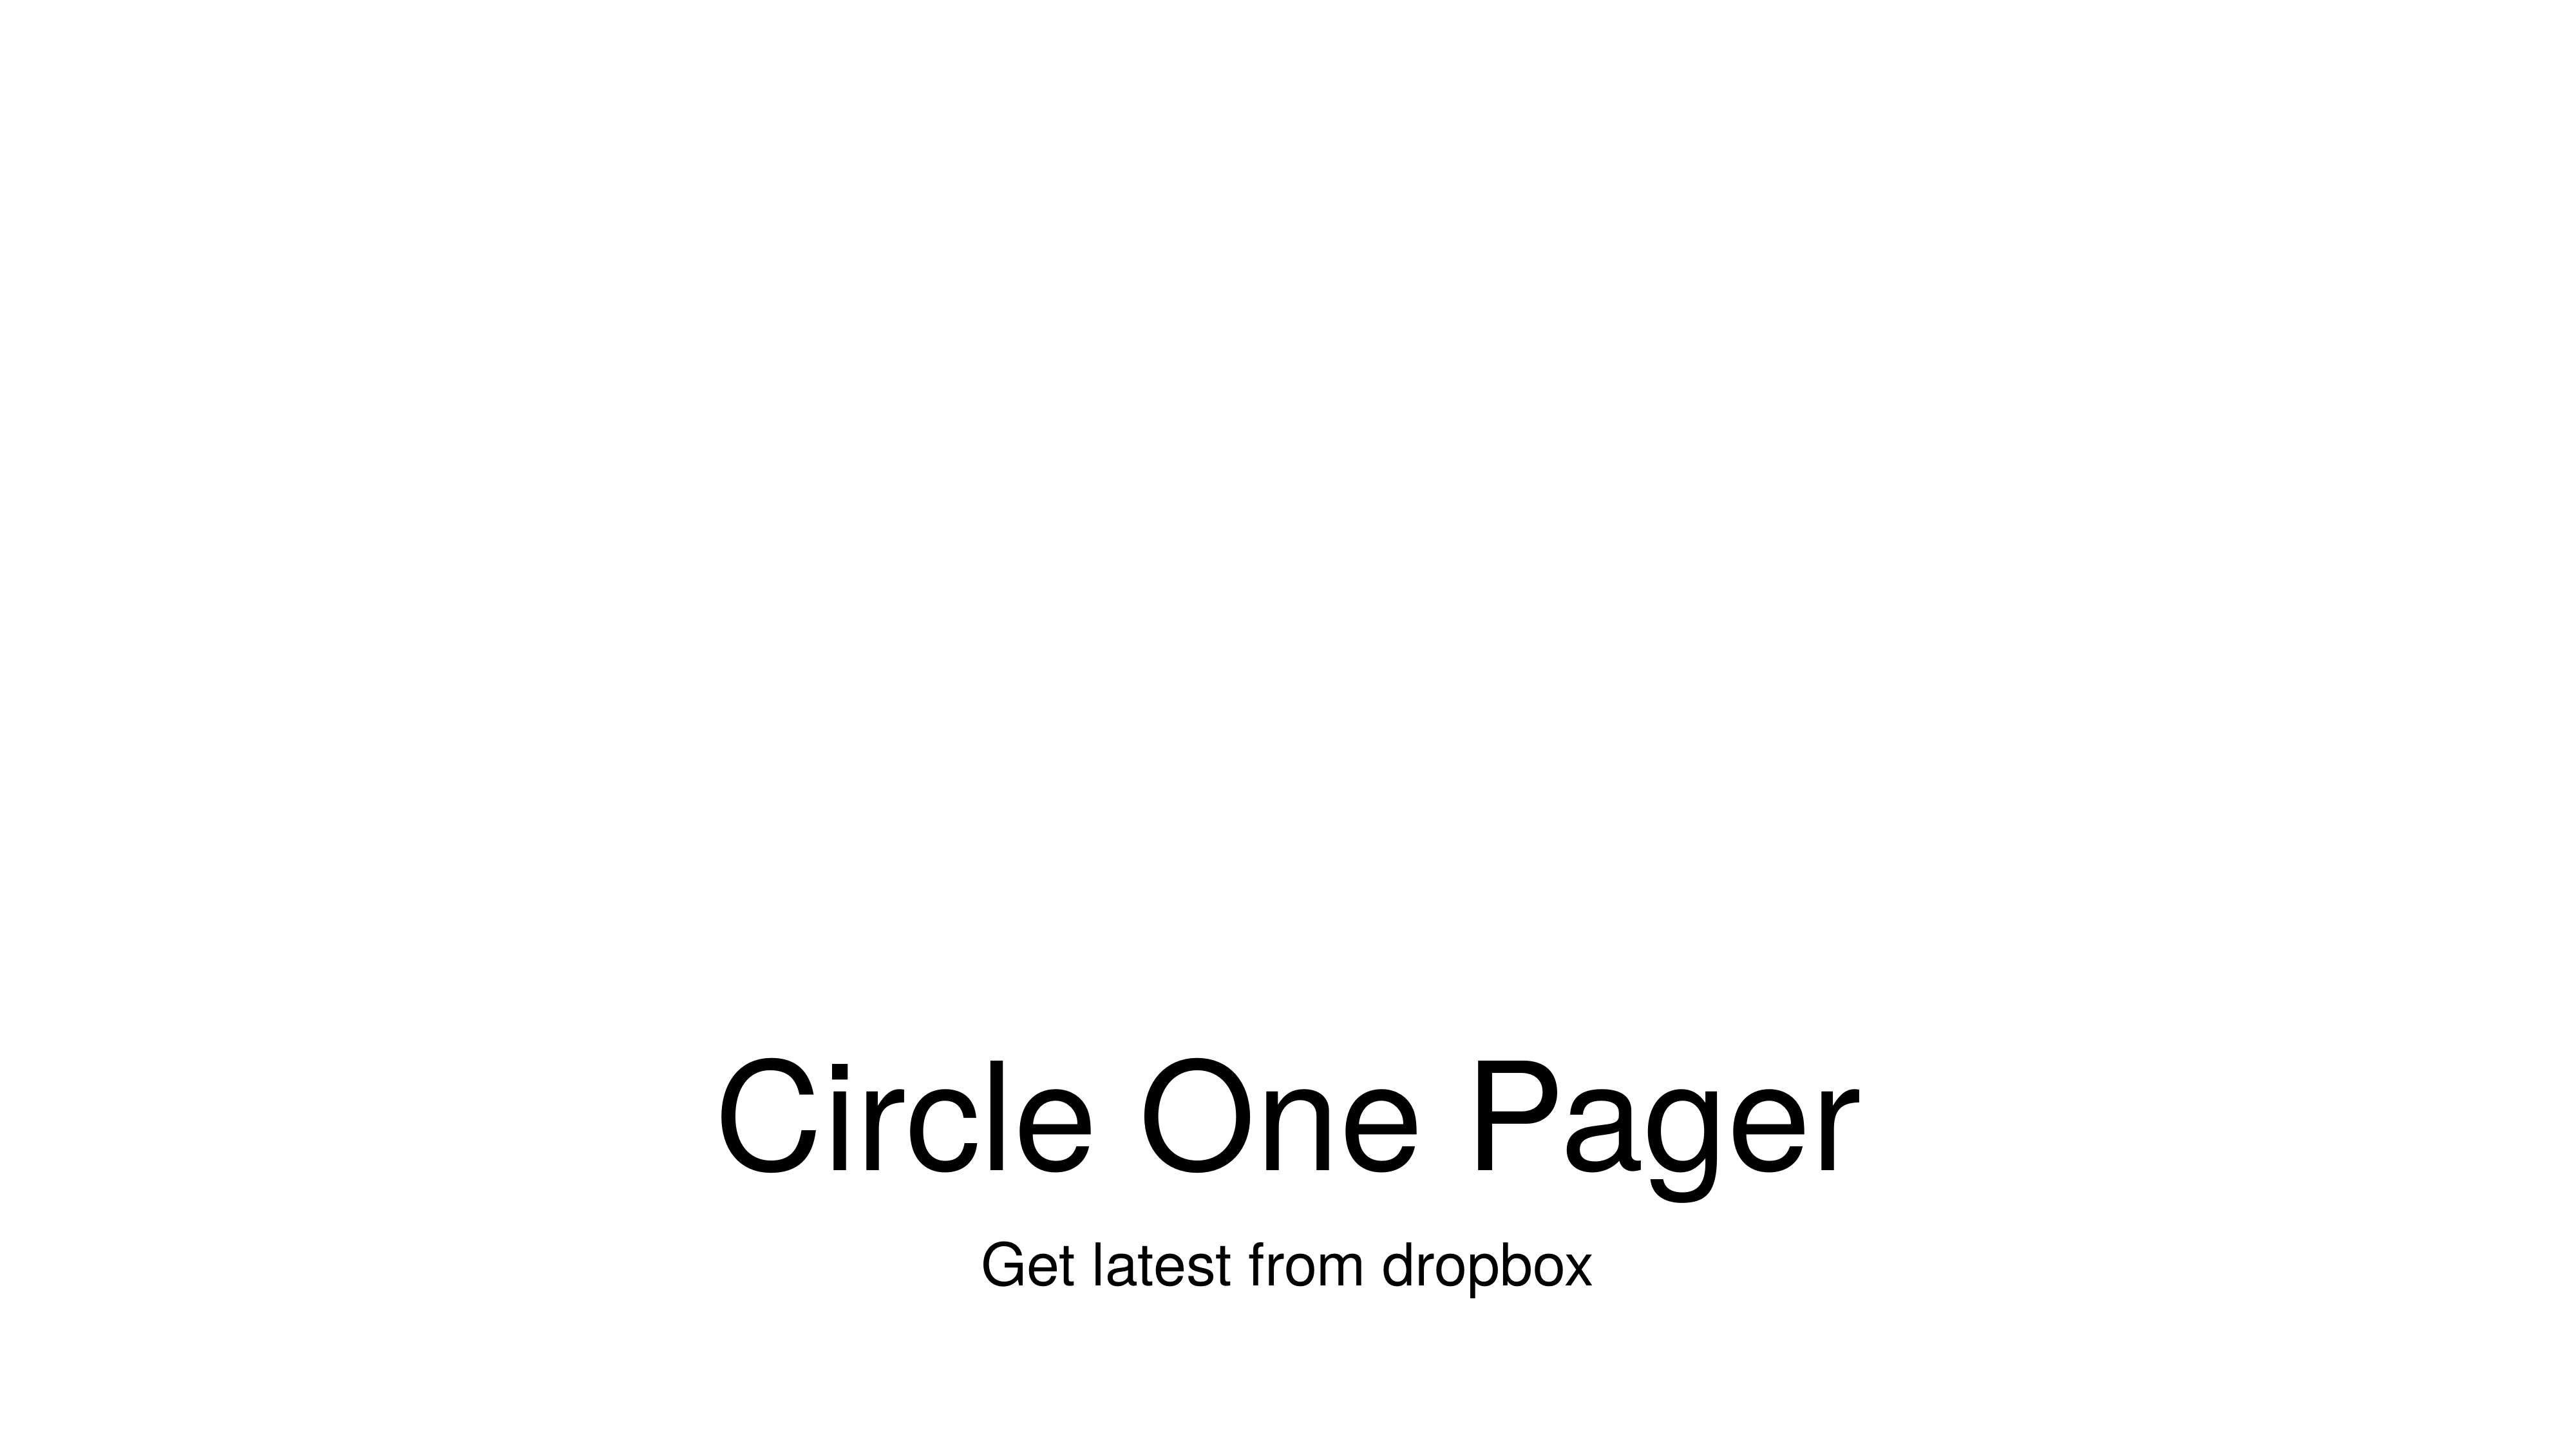

# Circle One Pager
Get latest from dropbox